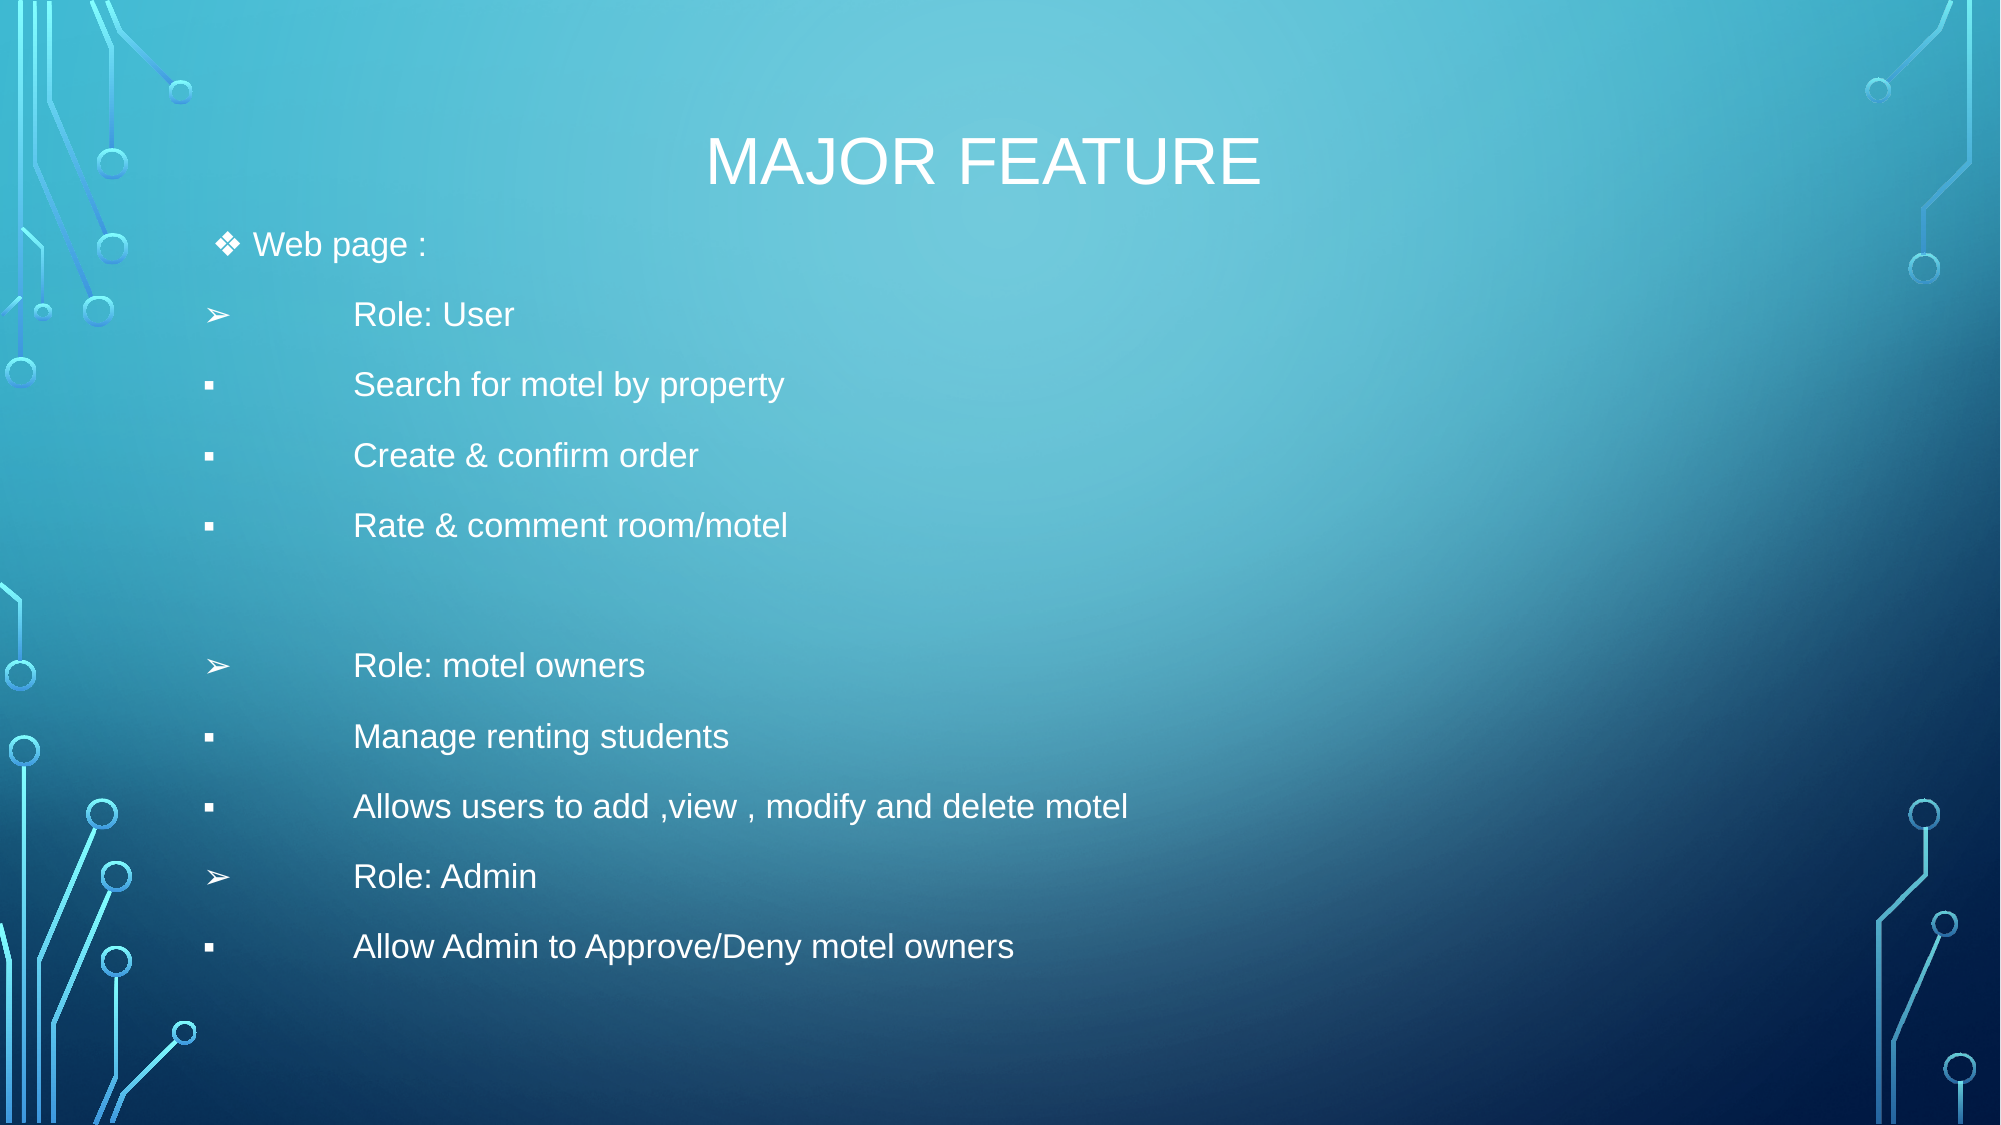

# Major Feature
 ❖ Web page :
➢	Role: User
▪	Search for motel by property
▪	Create & confirm order
▪	Rate & comment room/motel

➢	Role: motel owners
▪	Manage renting students
▪	Allows users to add ,view , modify and delete motel
➢	Role: Admin
▪	Allow Admin to Approve/Deny motel owners